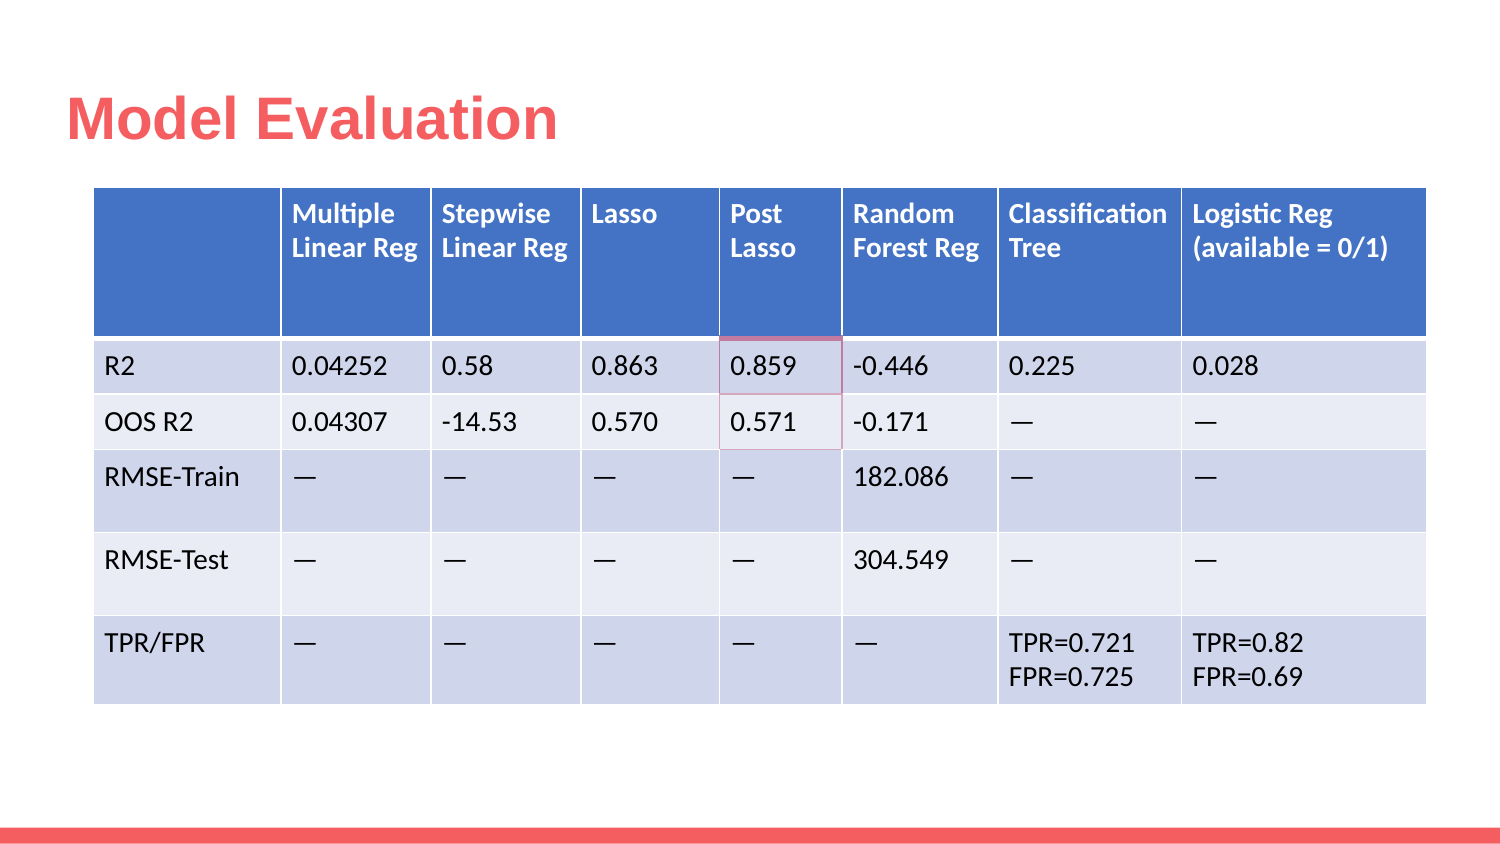

# Model Evaluation
|  | Multiple Linear Reg | Stepwise Linear Reg | Lasso | Post Lasso | Random Forest Reg | Classification Tree | Logistic Reg (available = 0/1) |
| --- | --- | --- | --- | --- | --- | --- | --- |
| R2 | 0.04252 | 0.58 | 0.863 | 0.859 | -0.446 | 0.225 | 0.028 |
| OOS R2 | 0.04307 | -14.53 | 0.570 | 0.571 | -0.171 | — | — |
| RMSE-Train | — | — | — | — | 182.086 | — | — |
| RMSE-Test | — | — | — | — | 304.549 | — | — |
| TPR/FPR | — | — | — | — | — | TPR=0.721 FPR=0.725 | TPR=0.82 FPR=0.69 |